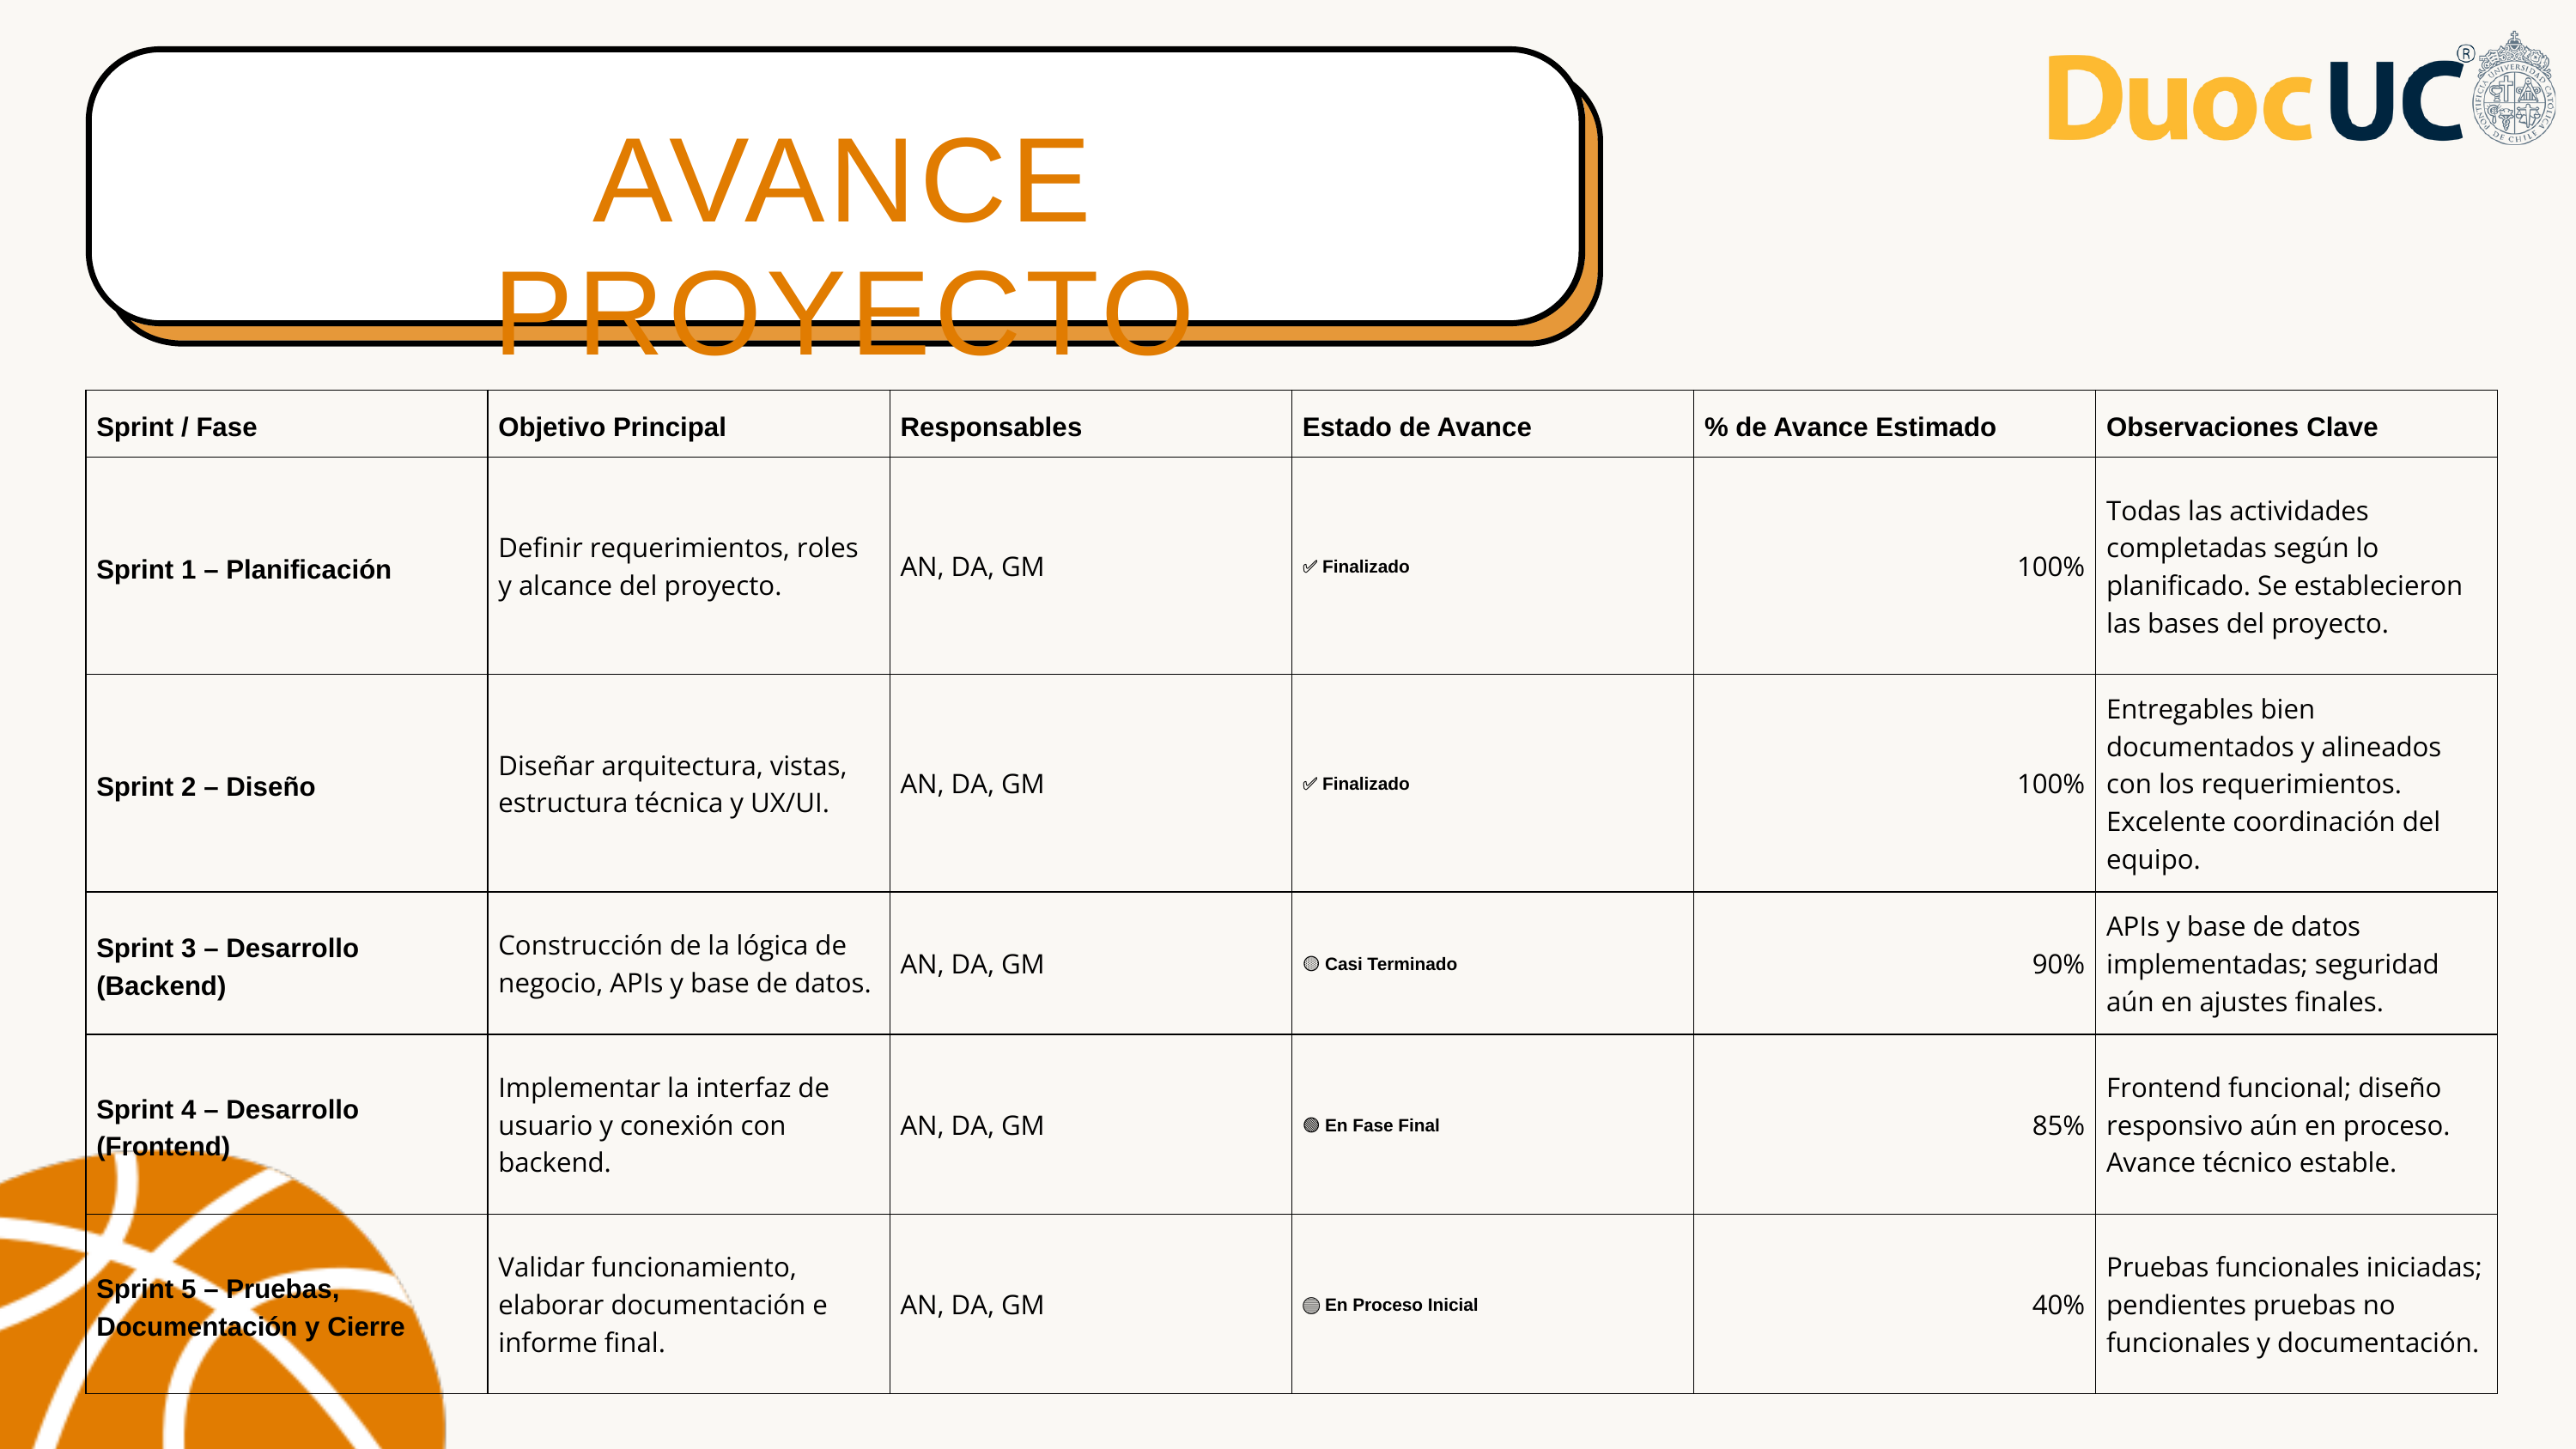

AVANCE PROYECTO
| Sprint / Fase | Objetivo Principal | Responsables | Estado de Avance | % de Avance Estimado | Observaciones Clave |
| --- | --- | --- | --- | --- | --- |
| Sprint 1 – Planificación | Definir requerimientos, roles y alcance del proyecto. | AN, DA, GM | ✅ Finalizado | 100% | Todas las actividades completadas según lo planificado. Se establecieron las bases del proyecto. |
| Sprint 2 – Diseño | Diseñar arquitectura, vistas, estructura técnica y UX/UI. | AN, DA, GM | ✅ Finalizado | 100% | Entregables bien documentados y alineados con los requerimientos. Excelente coordinación del equipo. |
| Sprint 3 – Desarrollo (Backend) | Construcción de la lógica de negocio, APIs y base de datos. | AN, DA, GM | 🟡 Casi Terminado | 90% | APIs y base de datos implementadas; seguridad aún en ajustes finales. |
| Sprint 4 – Desarrollo (Frontend) | Implementar la interfaz de usuario y conexión con backend. | AN, DA, GM | 🟢 En Fase Final | 85% | Frontend funcional; diseño responsivo aún en proceso. Avance técnico estable. |
| Sprint 5 – Pruebas, Documentación y Cierre | Validar funcionamiento, elaborar documentación e informe final. | AN, DA, GM | 🔵 En Proceso Inicial | 40% | Pruebas funcionales iniciadas; pendientes pruebas no funcionales y documentación. |